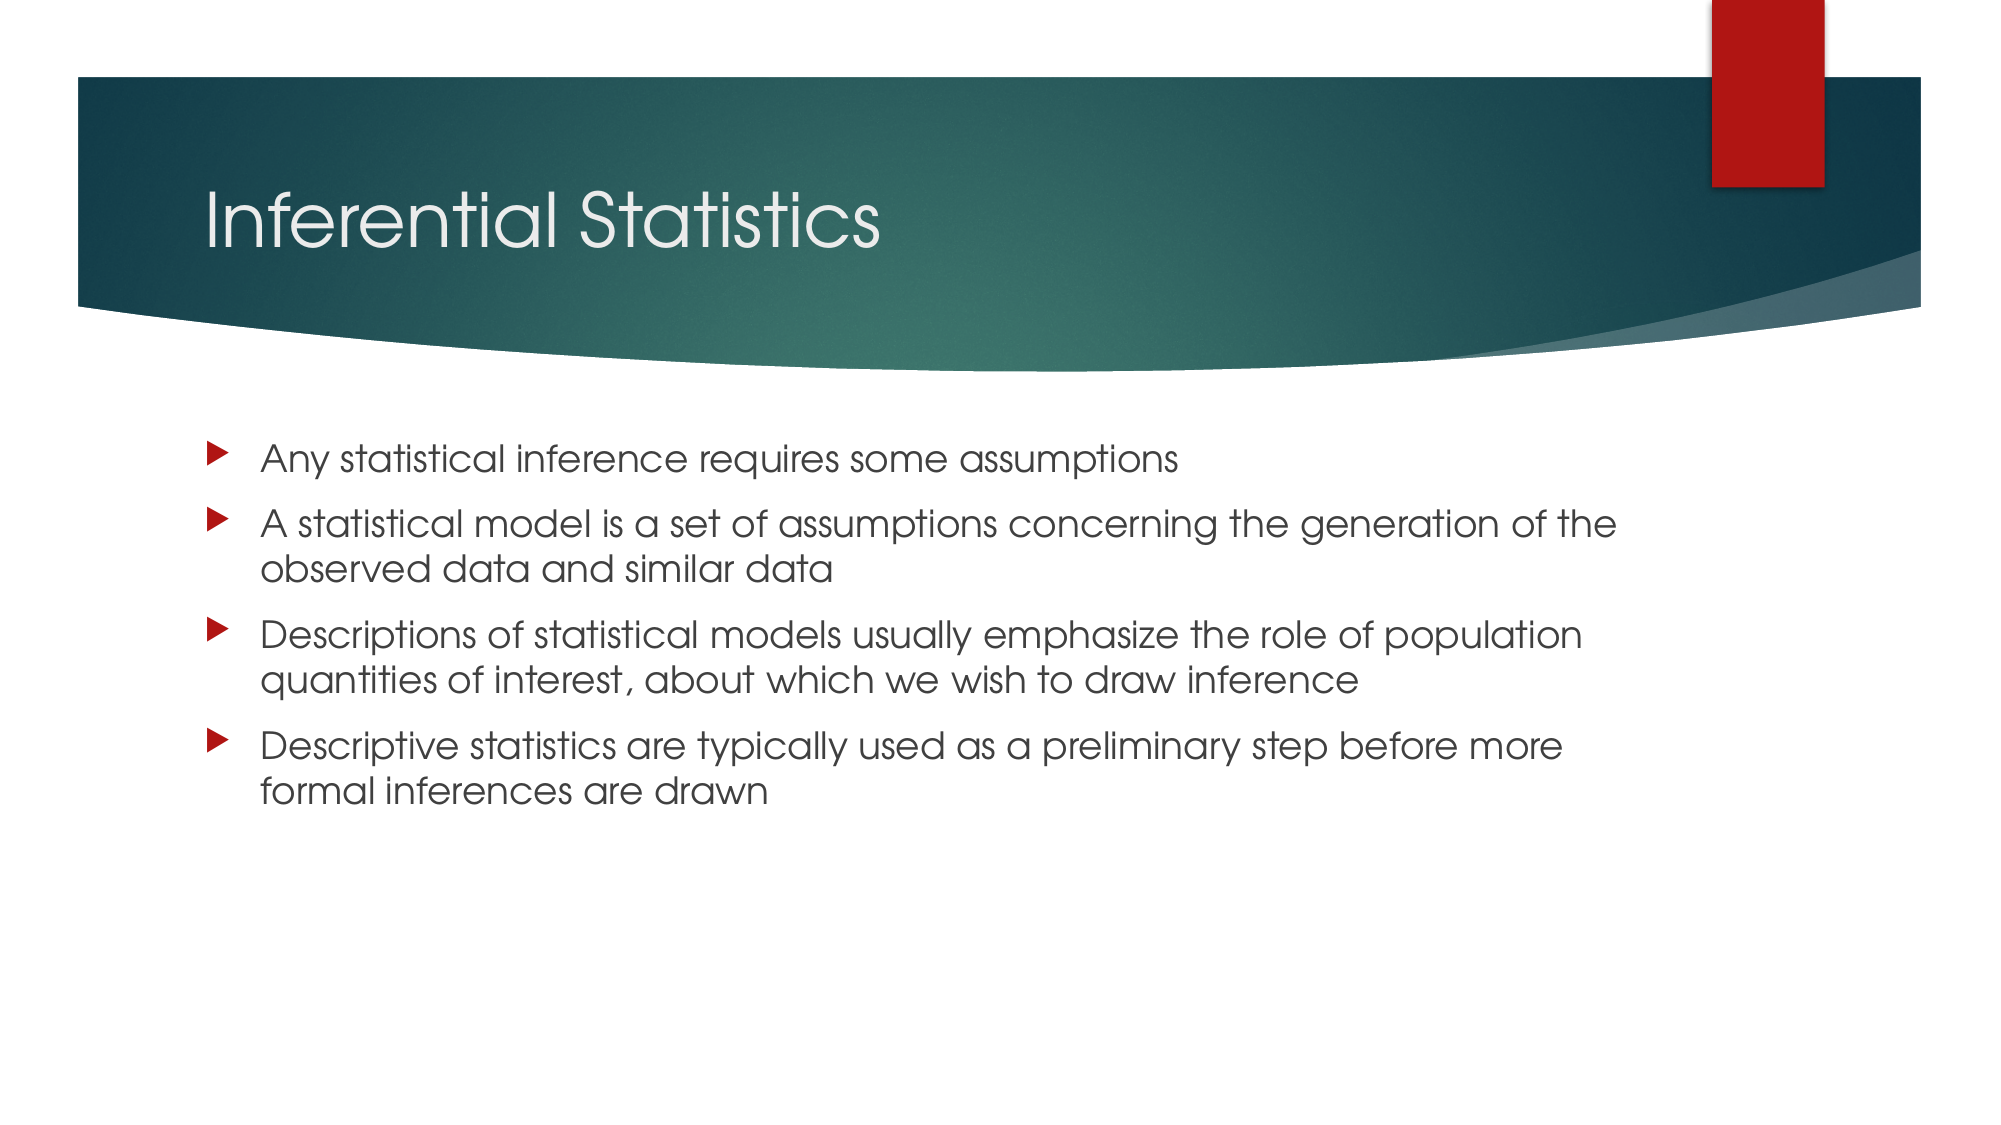

# Inferential Statistics
Any statistical inference requires some assumptions
A statistical model is a set of assumptions concerning the generation of the observed data and similar data
Descriptions of statistical models usually emphasize the role of population quantities of interest, about which we wish to draw inference
Descriptive statistics are typically used as a preliminary step before more formal inferences are drawn